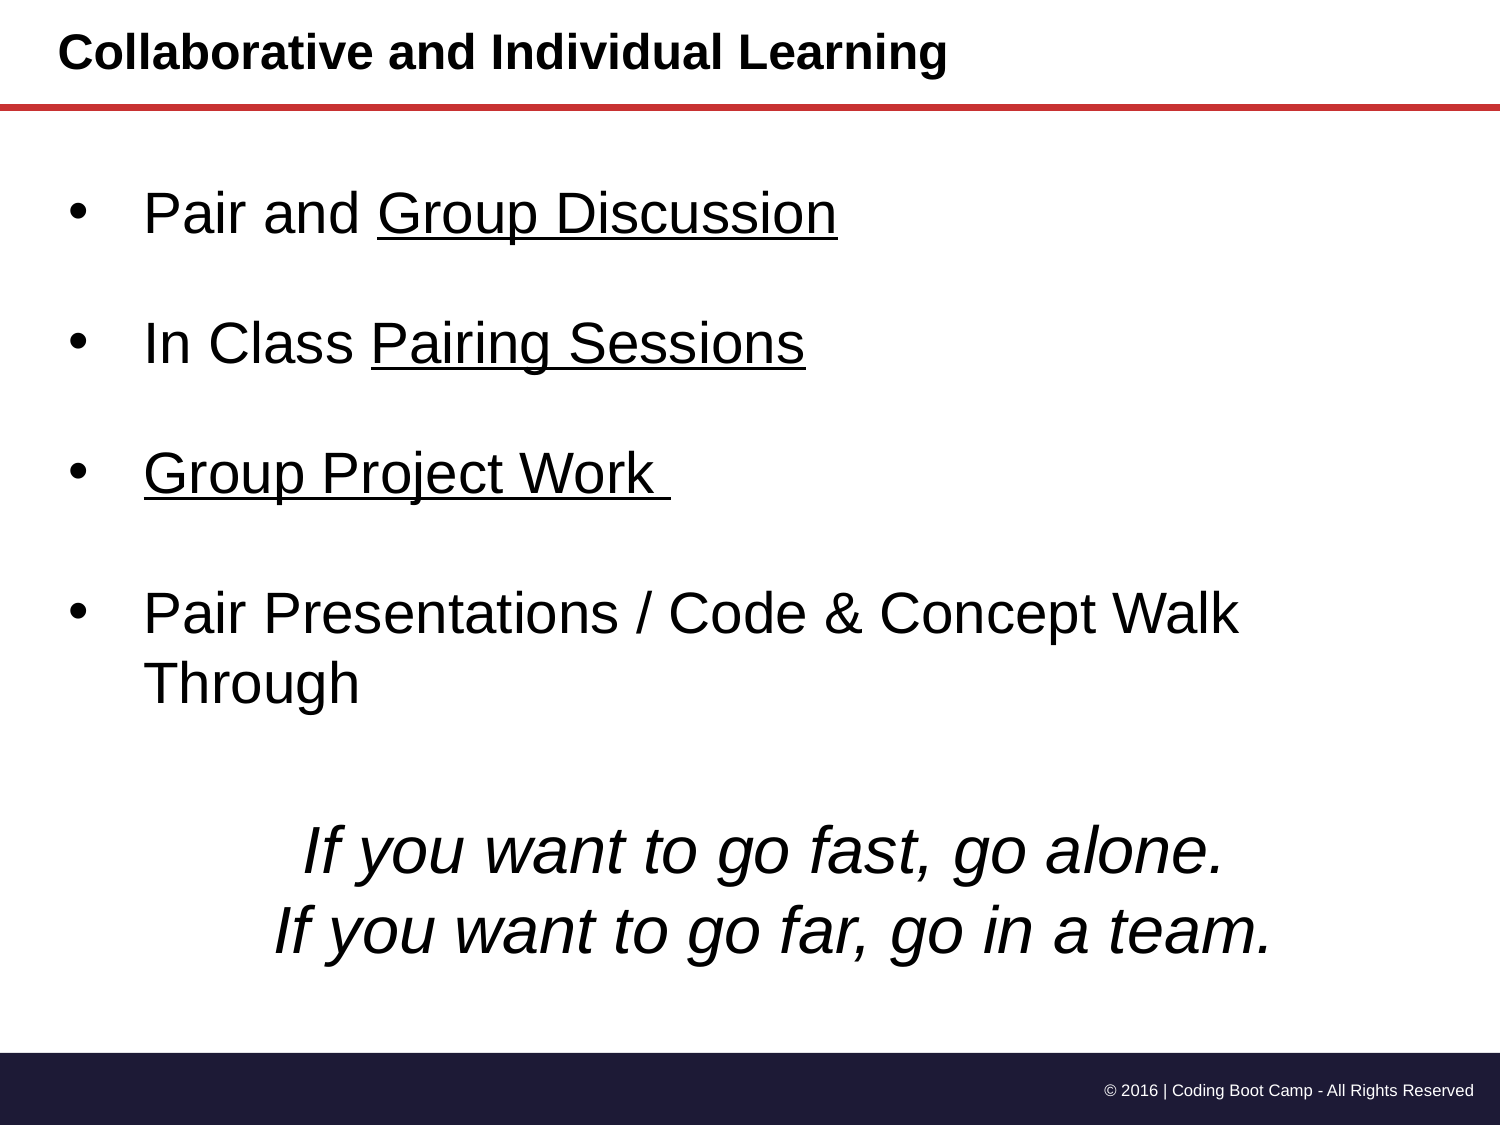

# Collaborative and Individual Learning

Pair and Group Discussion

In Class Pairing Sessions

Group Project Work

Pair Presentations / Code & Concept Walk Through

If you want to go fast, go alone.
If you want to go far, go in a team.